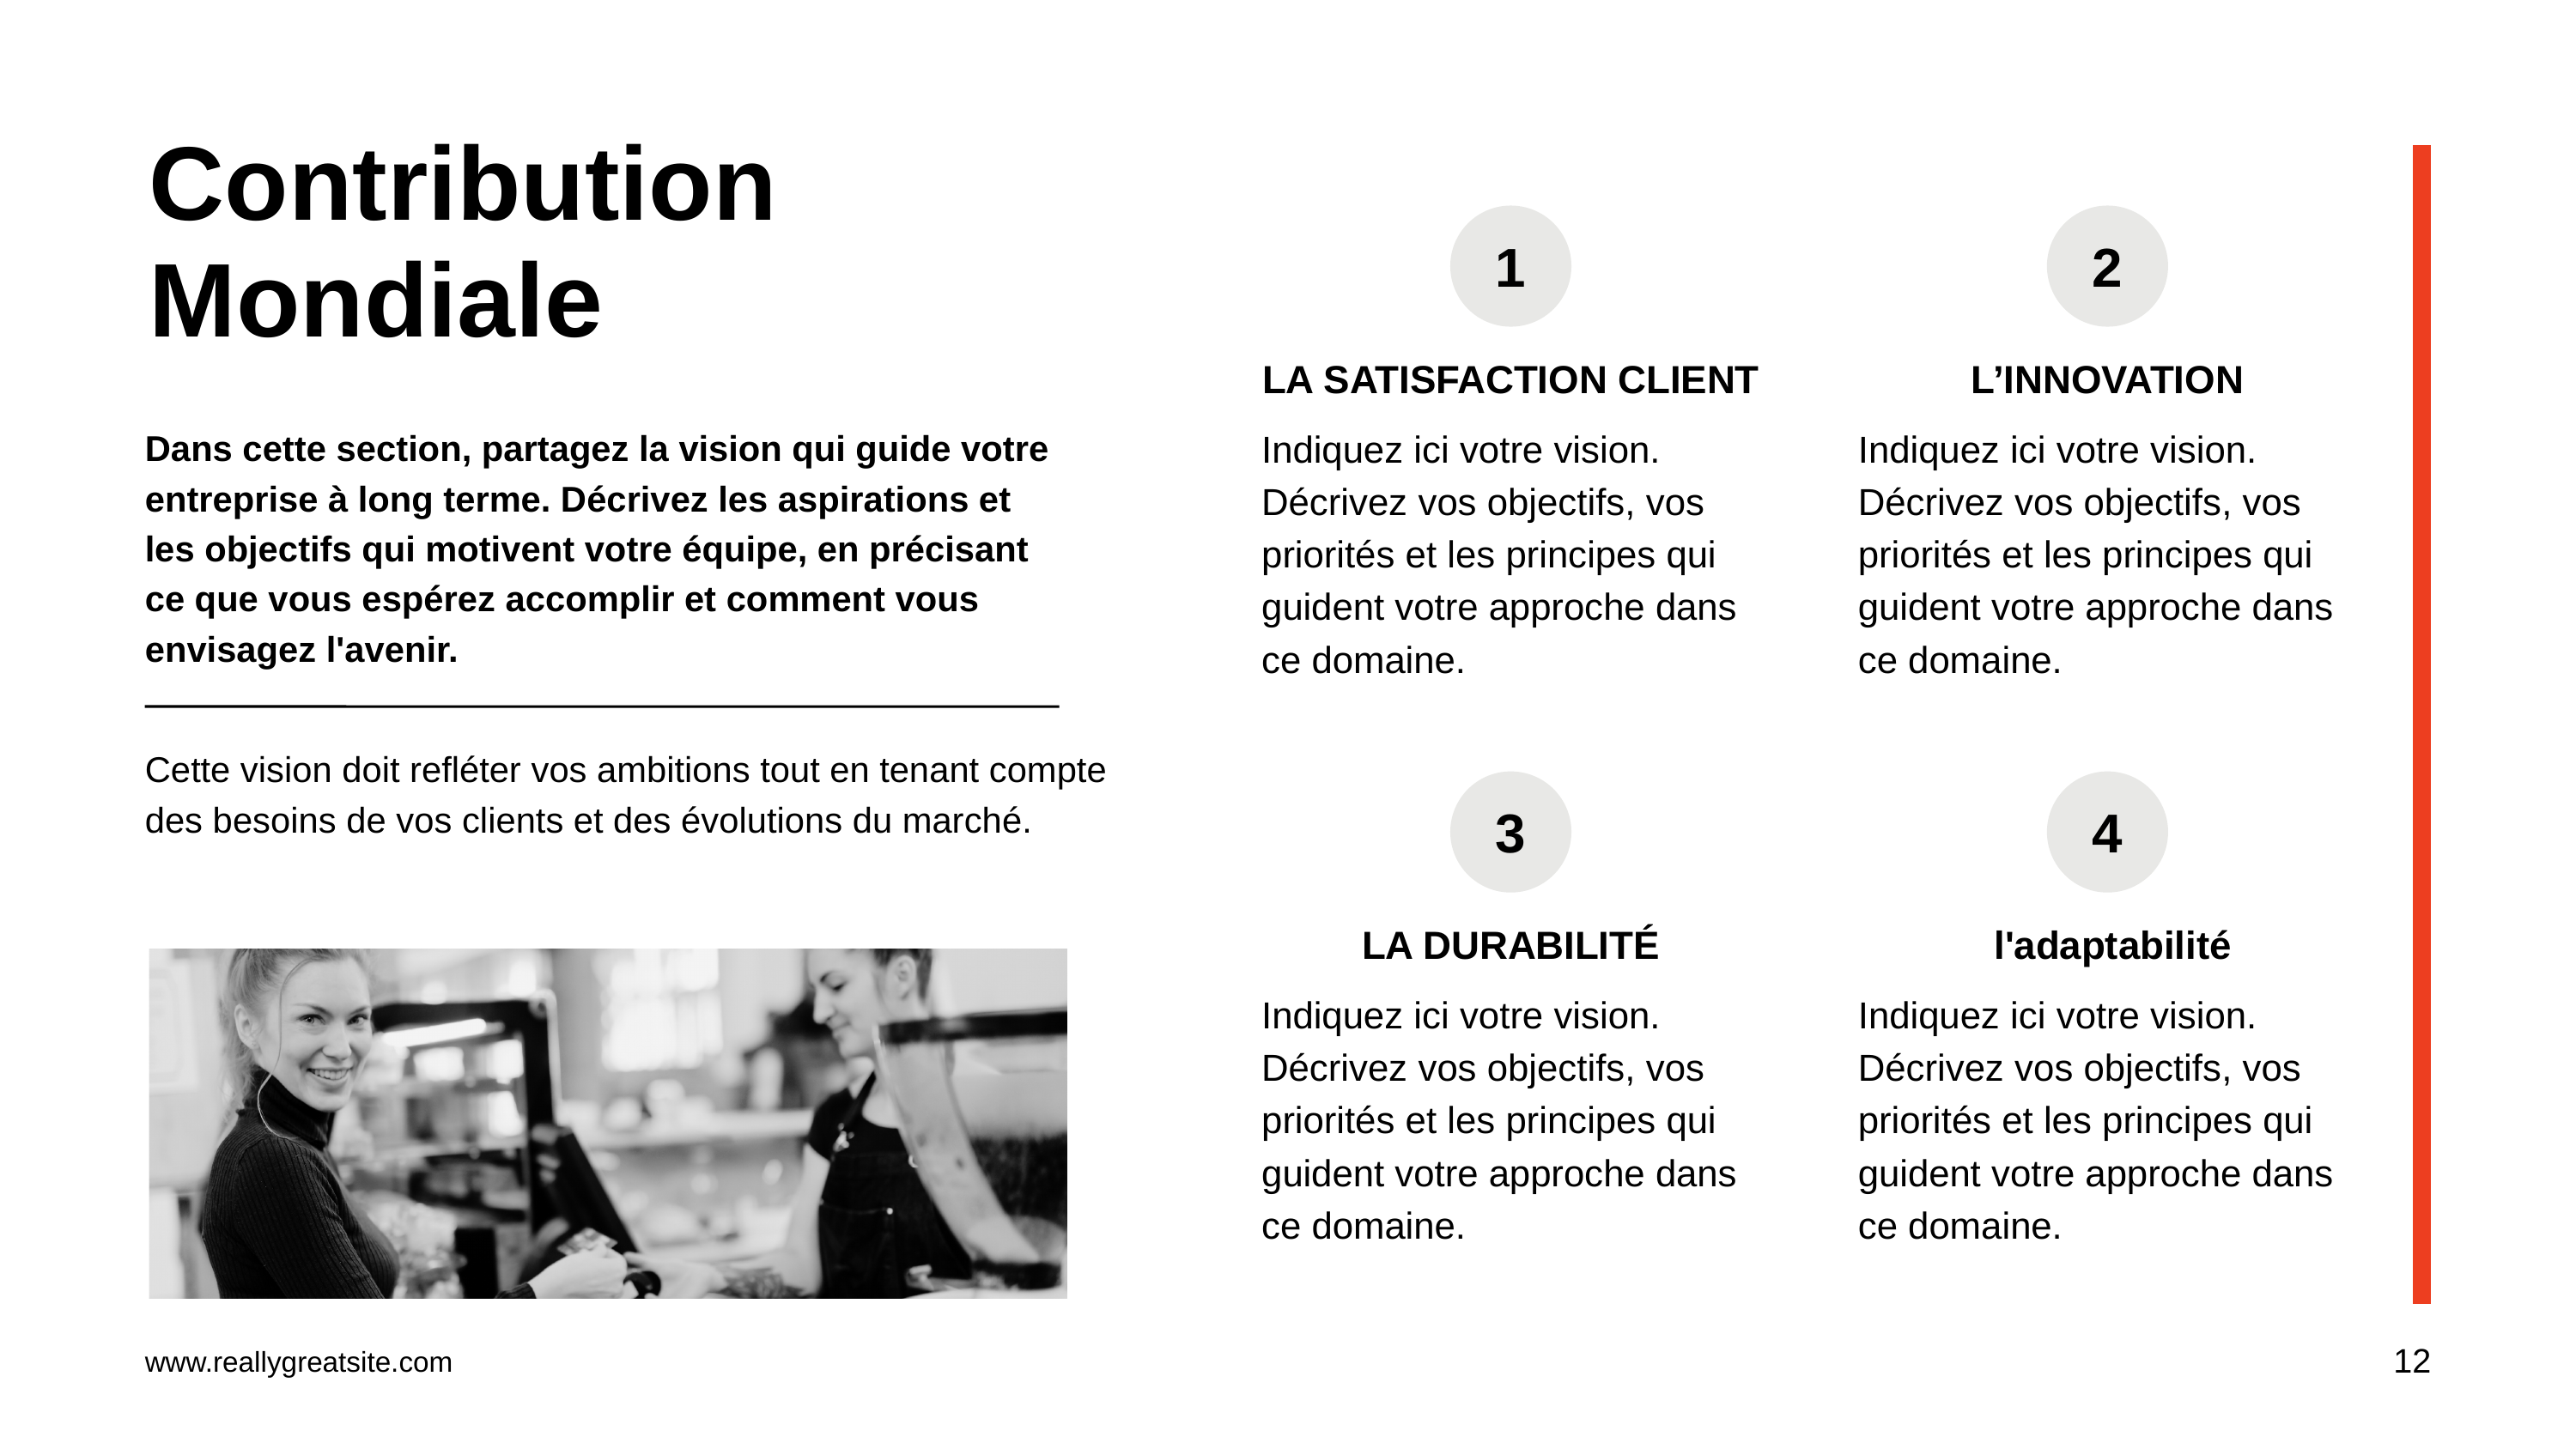

Contribution Mondiale

1
2
LA SATISFACTION CLIENT
L’INNOVATION
Indiquez ici votre vision. Décrivez vos objectifs, vos priorités et les principes qui guident votre approche dans ce domaine.
Indiquez ici votre vision. Décrivez vos objectifs, vos priorités et les principes qui guident votre approche dans ce domaine.
Dans cette section, partagez la vision qui guide votre entreprise à long terme. Décrivez les aspirations et les objectifs qui motivent votre équipe, en précisant ce que vous espérez accomplir et comment vous envisagez l'avenir.

Cette vision doit refléter vos ambitions tout en tenant compte des besoins de vos clients et des évolutions du marché.

3
4
LA DURABILITÉ
 l'adaptabilité

Indiquez ici votre vision. Décrivez vos objectifs, vos priorités et les principes qui guident votre approche dans ce domaine.
Indiquez ici votre vision. Décrivez vos objectifs, vos priorités et les principes qui guident votre approche dans ce domaine.
12
www.reallygreatsite.com